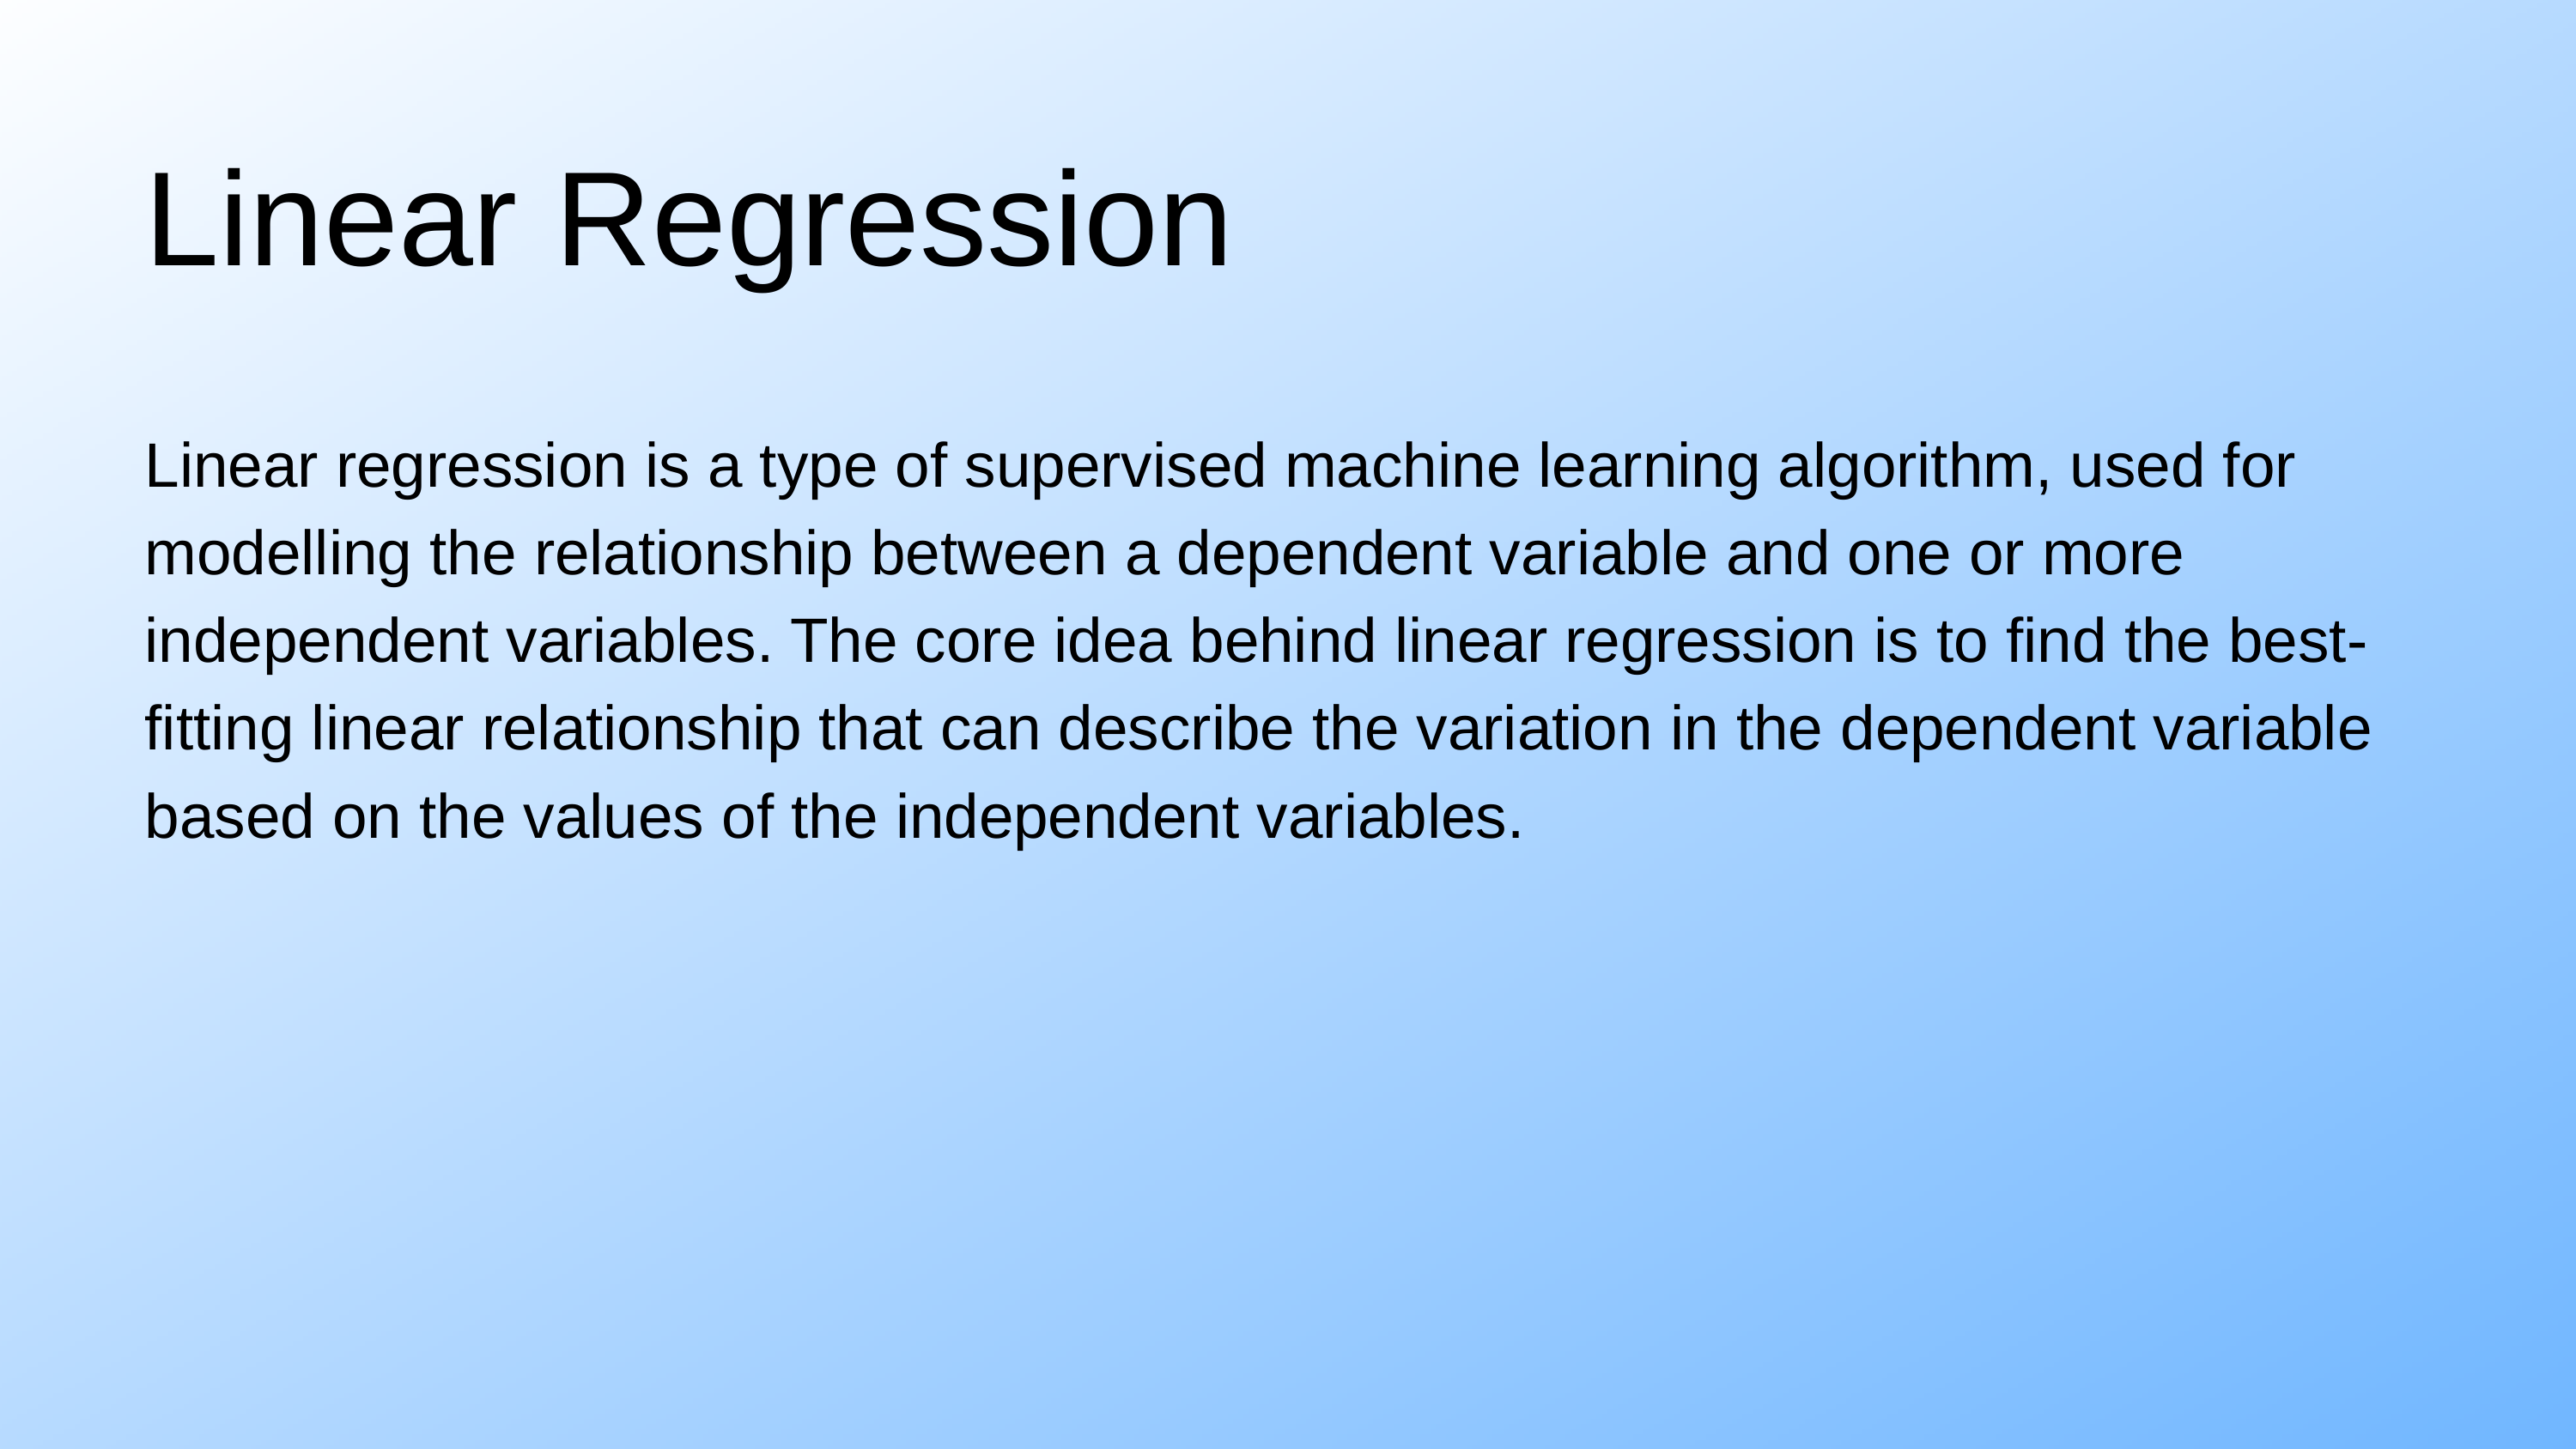

Linear Regression
Linear regression is a type of supervised machine learning algorithm, used for modelling the relationship between a dependent variable and one or more independent variables. The core idea behind linear regression is to find the best-fitting linear relationship that can describe the variation in the dependent variable based on the values of the independent variables.